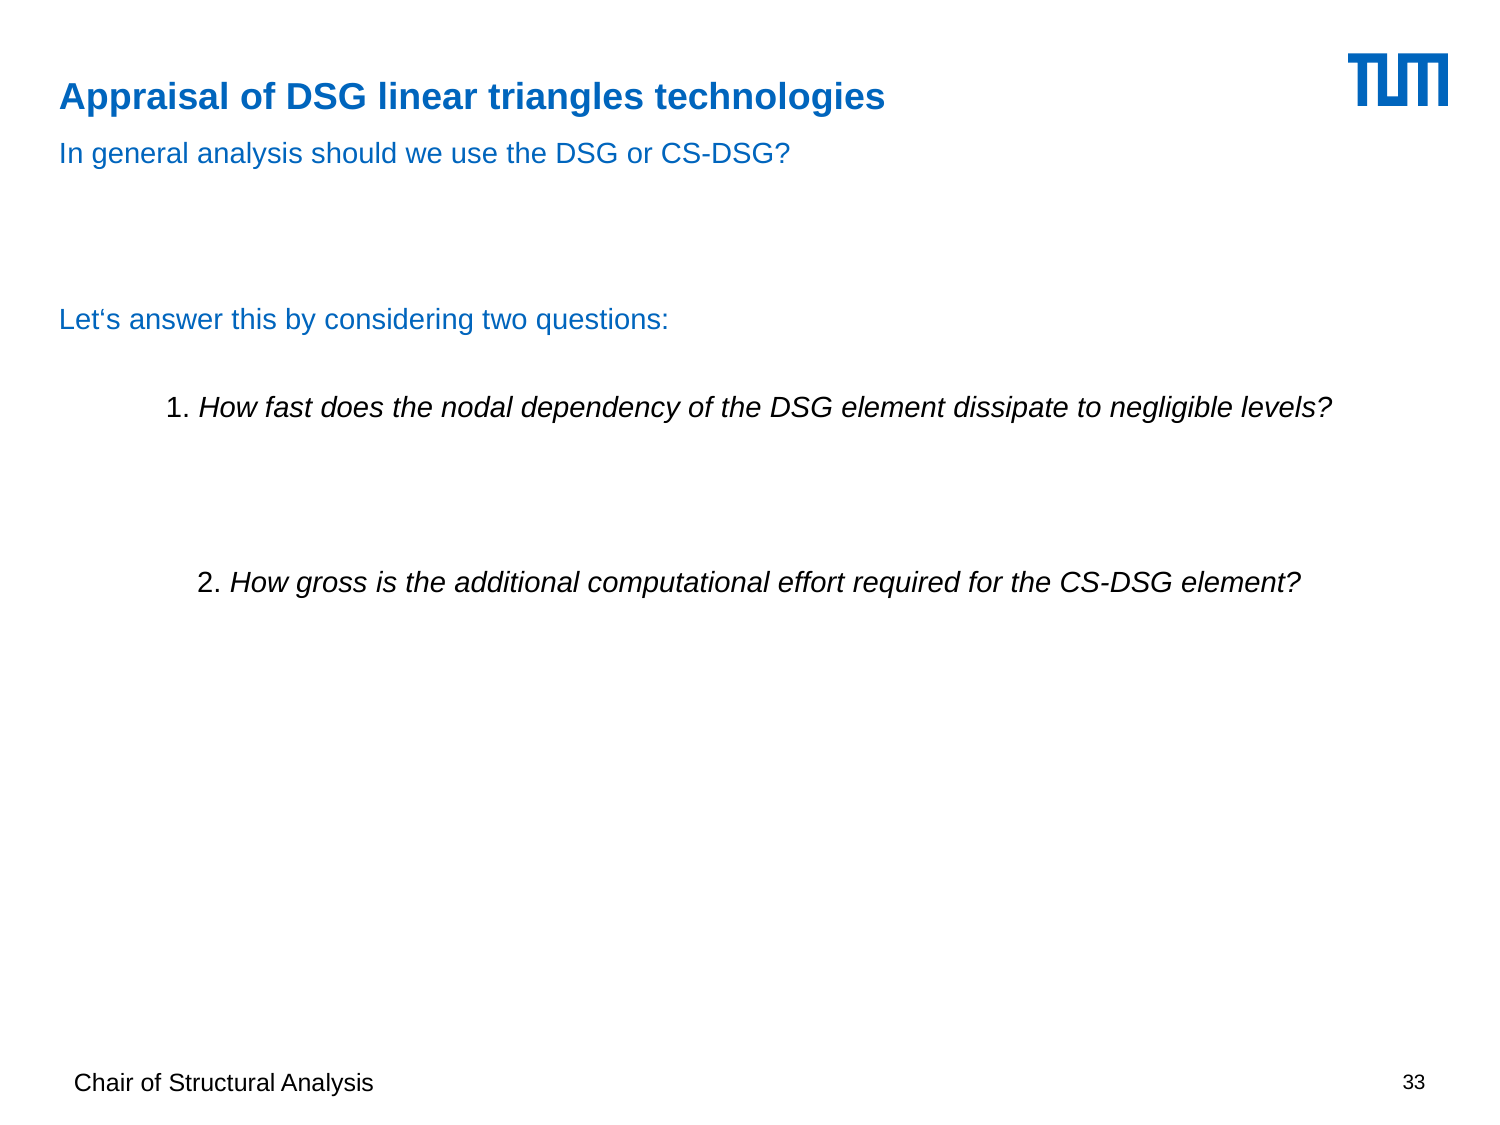

# Appraisal of DSG linear triangles technologies
In general analysis should we use the DSG or CS-DSG?

Let‘s answer this by considering two questions:
1. How fast does the nodal dependency of the DSG element dissipate to negligible levels?

2. How gross is the additional computational effort required for the CS-DSG element?

Chair of Structural Analysis
33